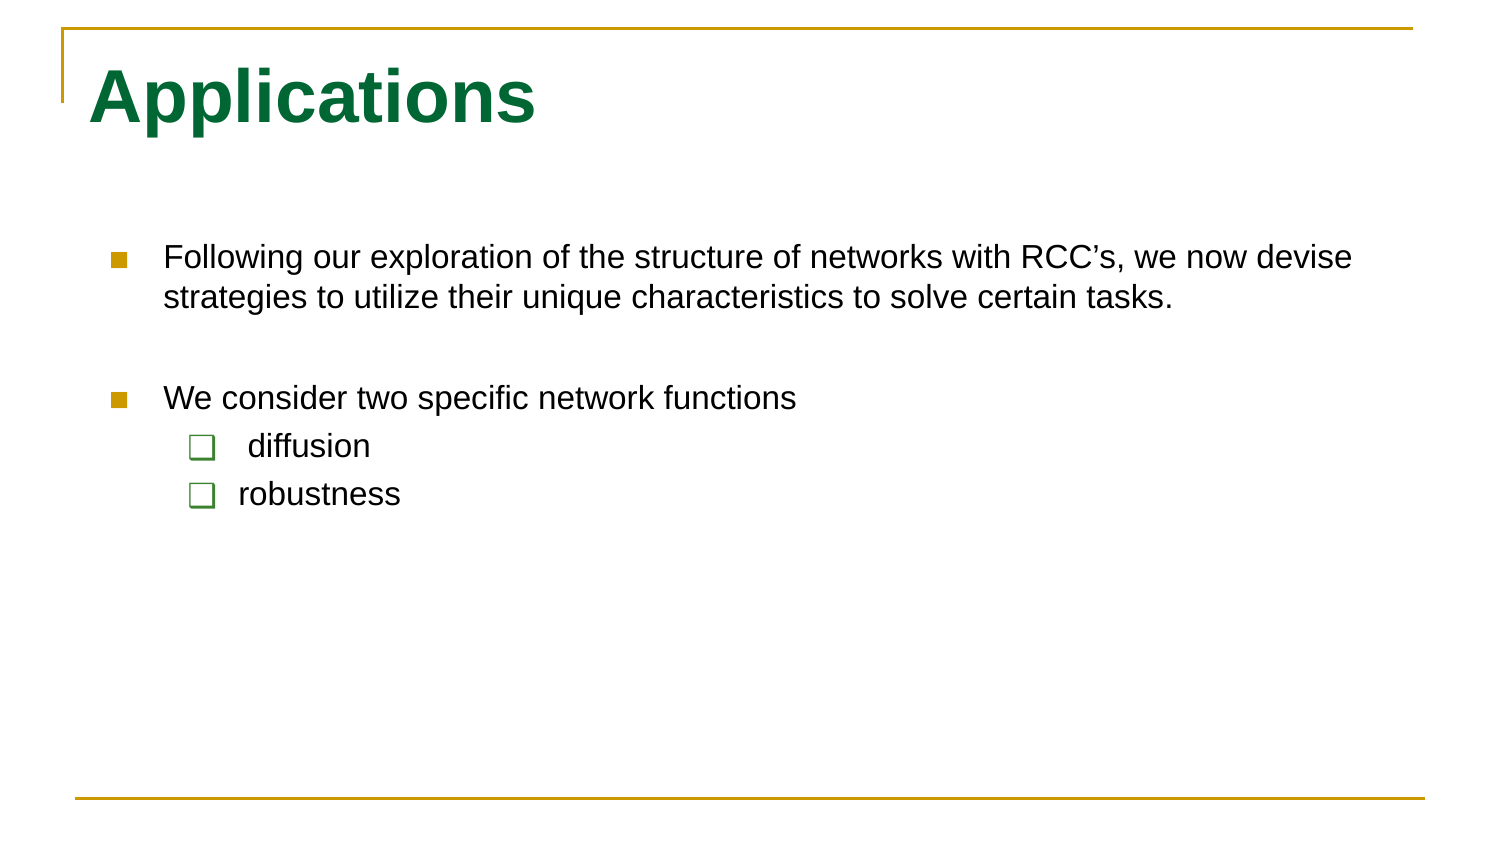

# Applications

Following our exploration of the structure of networks with RCC’s, we now devise strategies to utilize their unique characteristics to solve certain tasks.

We consider two specific network functions
 diffusion
robustness